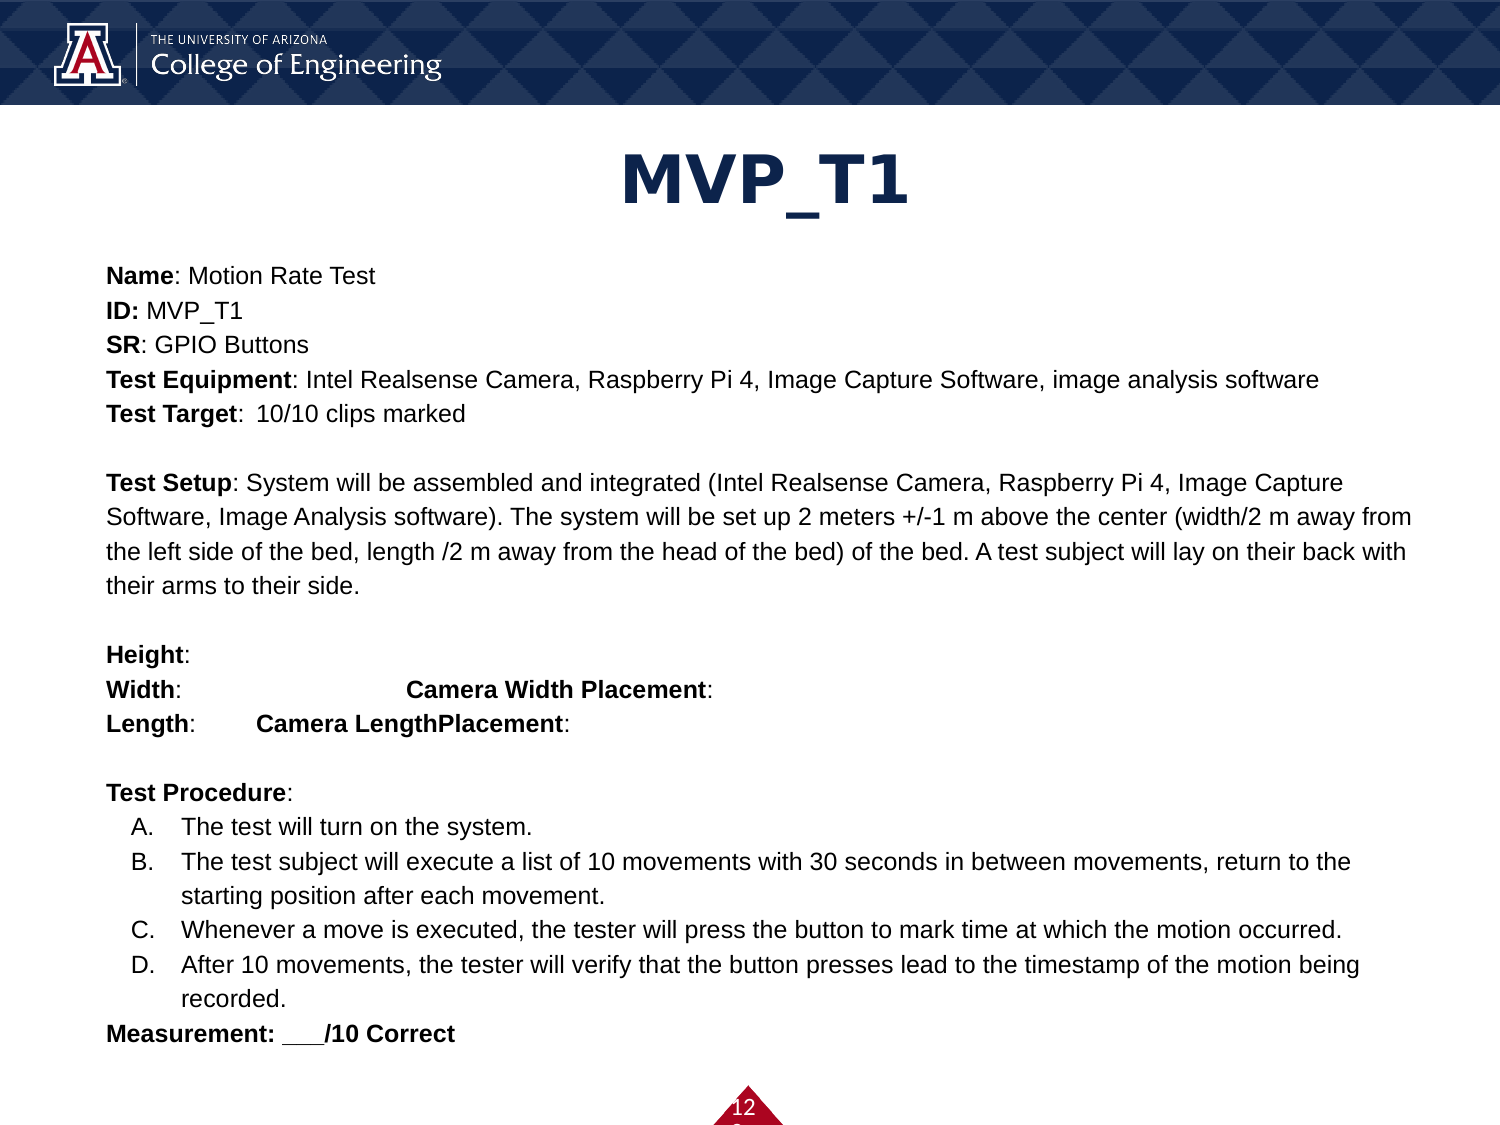

# MVP_T1
Name: Motion Rate Test
ID: MVP_T1
SR: GPIO Buttons
Test Equipment: Intel Realsense Camera, Raspberry Pi 4, Image Capture Software, image analysis software
Test Target: 	10/10 clips marked

Test Setup: System will be assembled and integrated (Intel Realsense Camera, Raspberry Pi 4, Image Capture Software, Image Analysis software). The system will be set up 2 meters +/-1 m above the center (width/2 m away from the left side of the bed, length /2 m away from the head of the bed) of the bed. A test subject will lay on their back with their arms to their side.

Height:
Width:		Camera Width Placement:
Length:	Camera LengthPlacement:

Test Procedure:
The test will turn on the system.
The test subject will execute a list of 10 movements with 30 seconds in between movements, return to the starting position after each movement.
Whenever a move is executed, the tester will press the button to mark time at which the motion occurred.
After 10 movements, the tester will verify that the button presses lead to the timestamp of the motion being recorded.
Measurement: ___/10 Correct

123